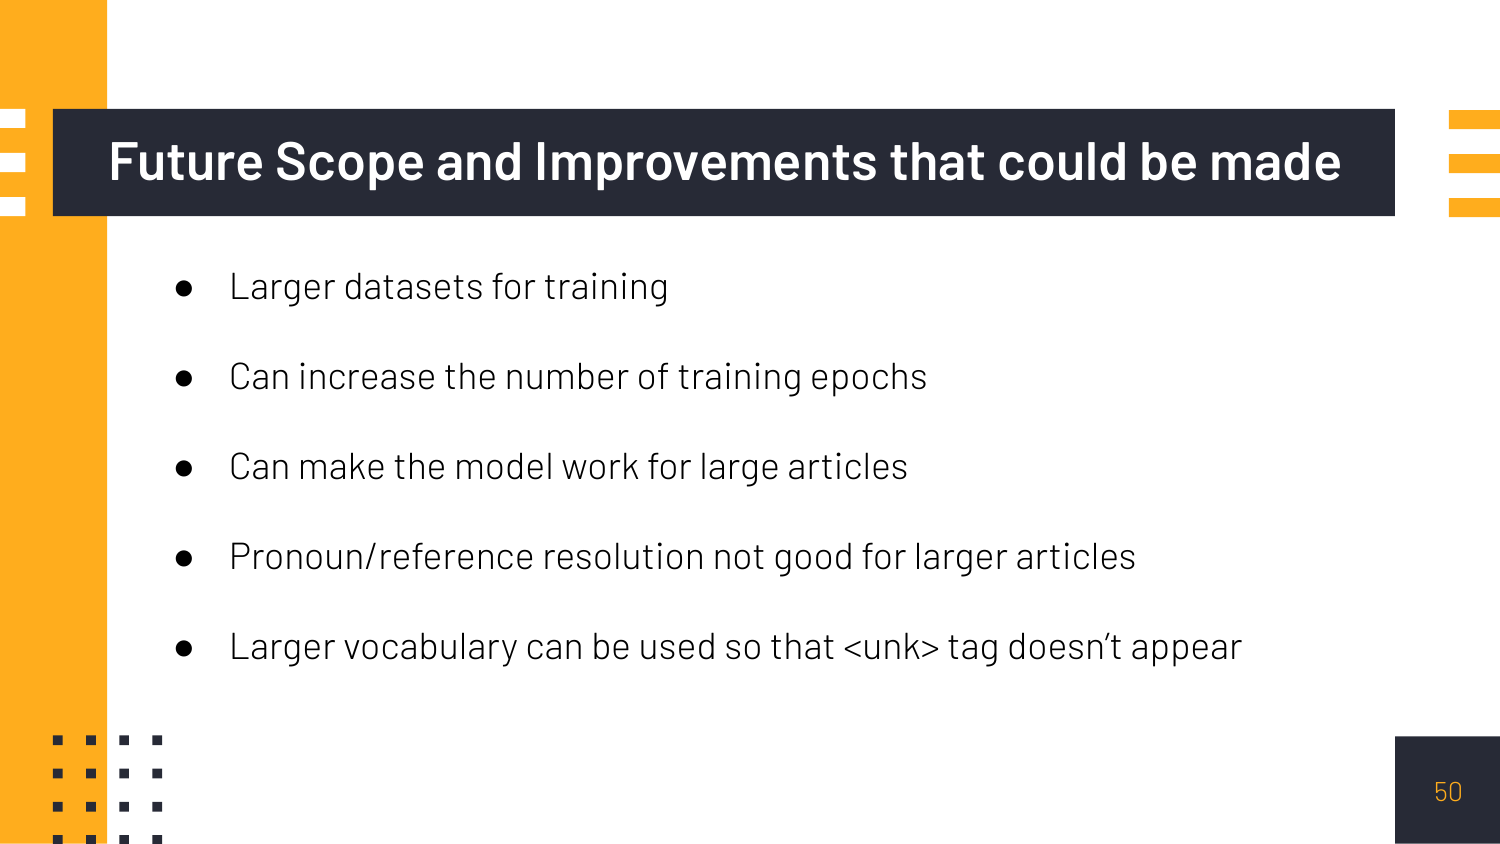

# Future Scope and Improvements that could be made
Larger datasets for training

Can increase the number of training epochs

Can make the model work for large articles

Pronoun/reference resolution not good for larger articles

Larger vocabulary can be used so that <unk> tag doesn’t appear

50